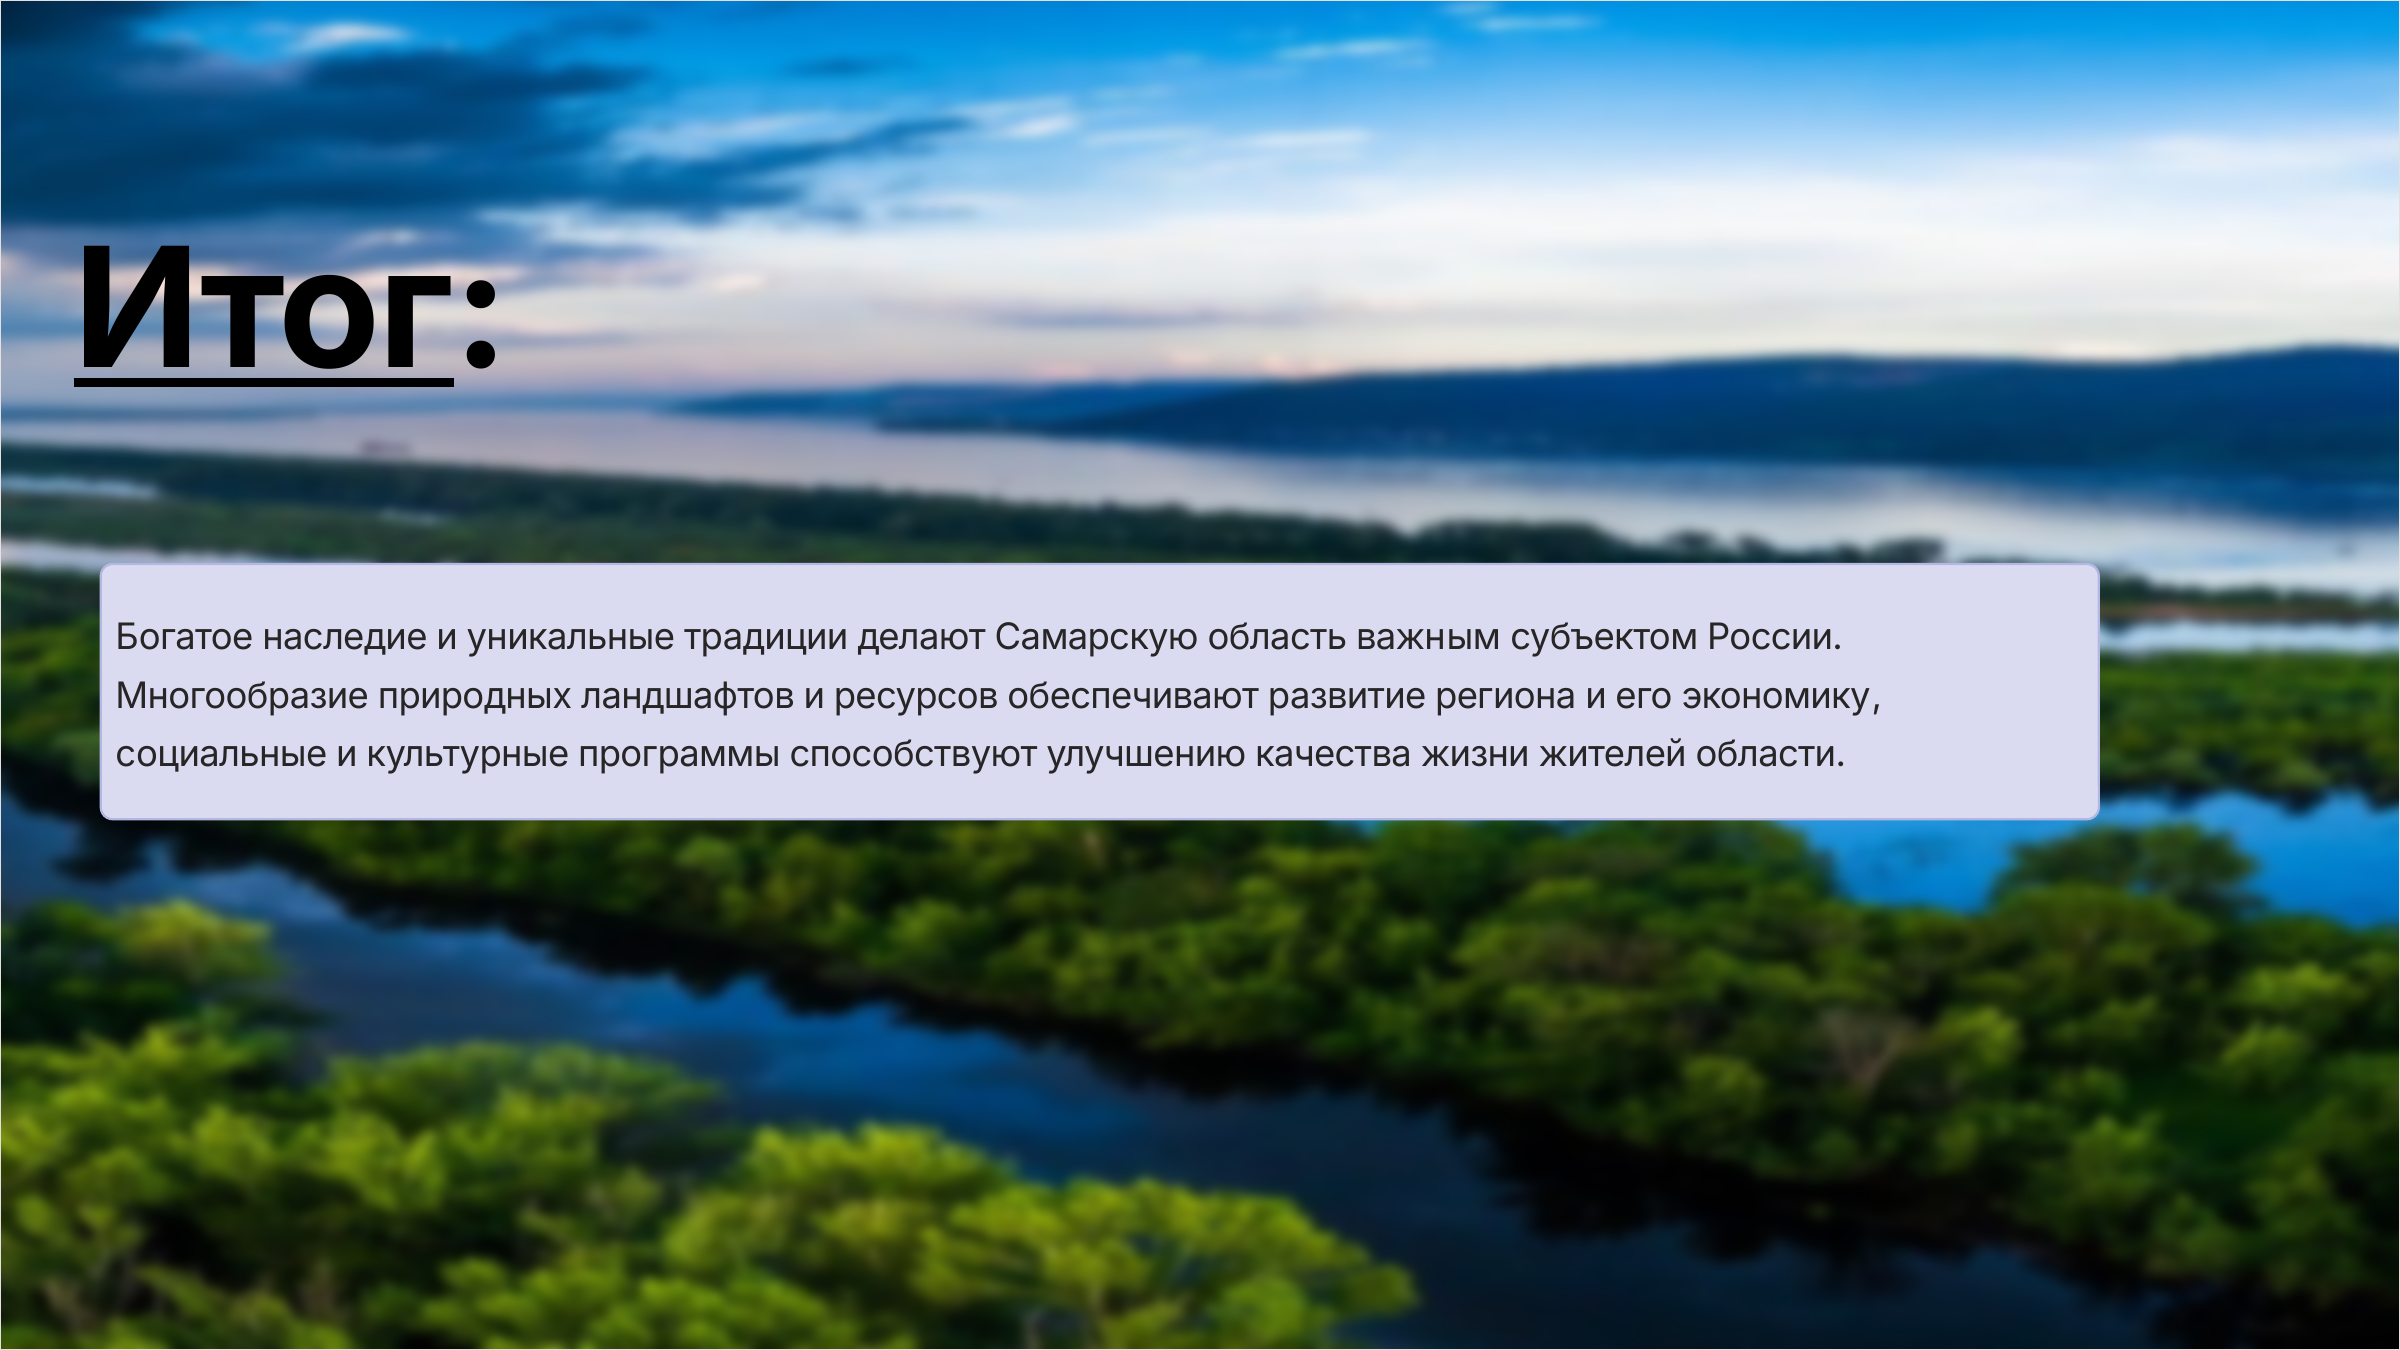

Итог:

Богатое наследие и уникальные традиции делают Самарскую область важным субъектом России. Многообразие природных ландшафтов и ресурсов обеспечивают развитие региона и его экономику, социальные и культурные программы способствуют улучшению качества жизни жителей области.